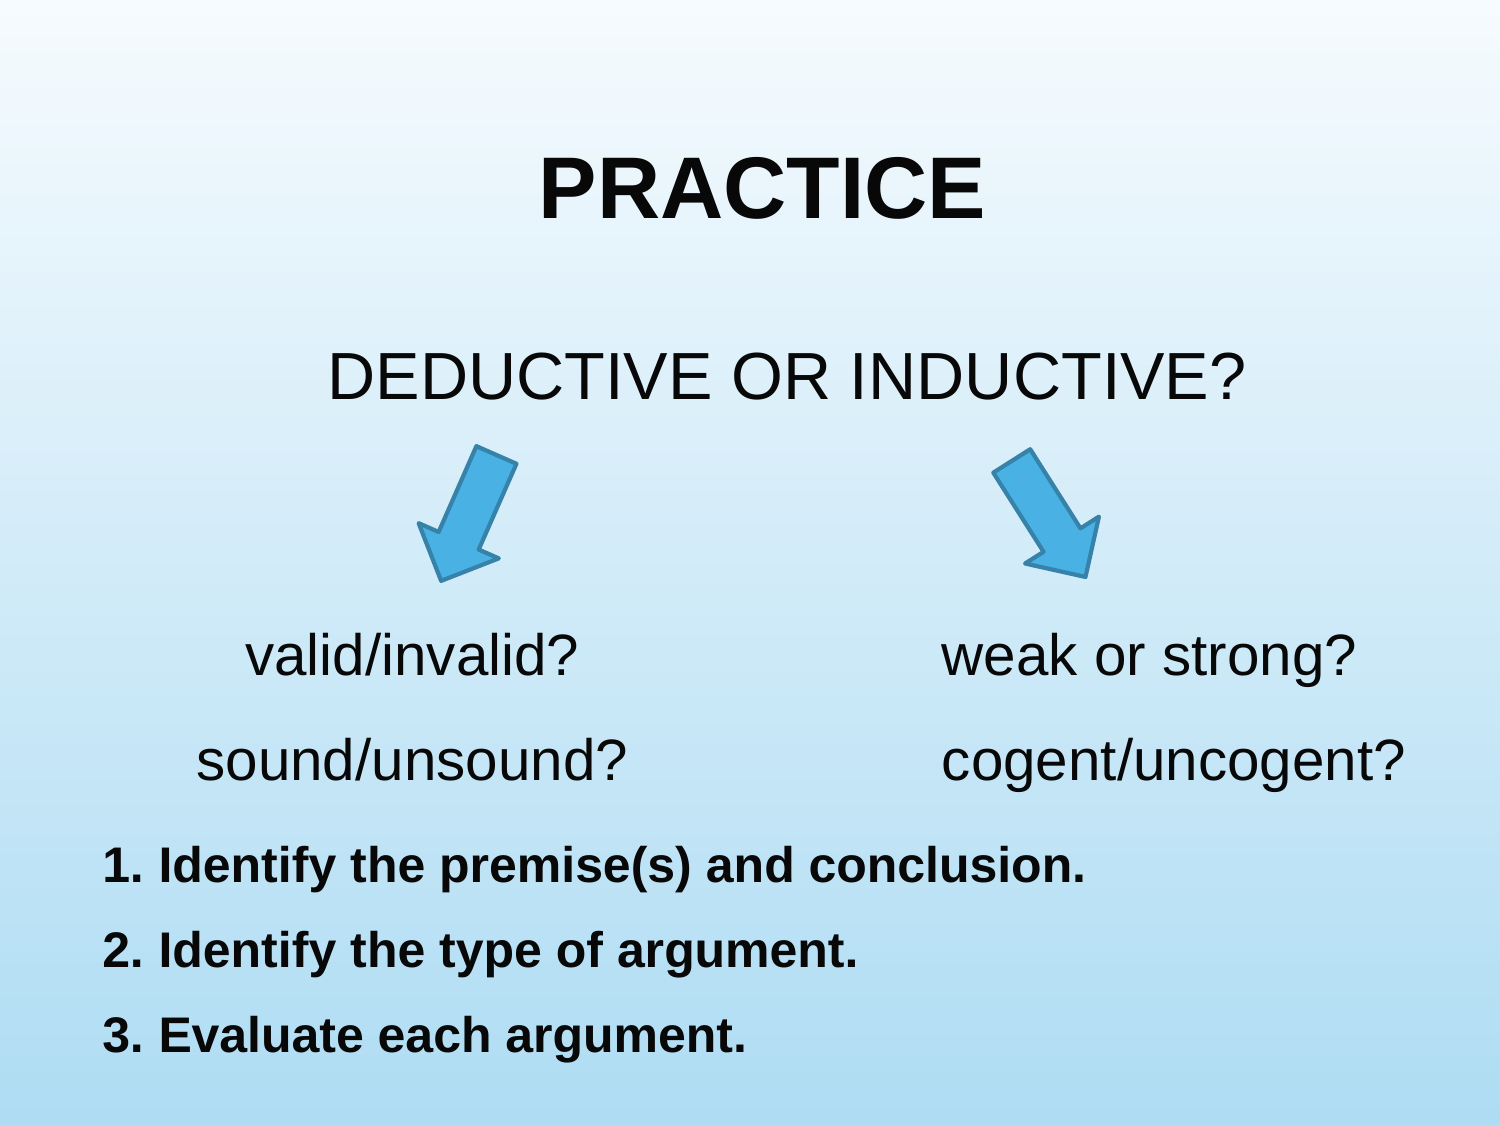

# PRACTICE
DEDUCTIVE OR INDUCTIVE?

valid/invalid?
 sound/unsound?
weak or strong?
cogent/uncogent?
Identify the premise(s) and conclusion.
Identify the type of argument.
Evaluate each argument.